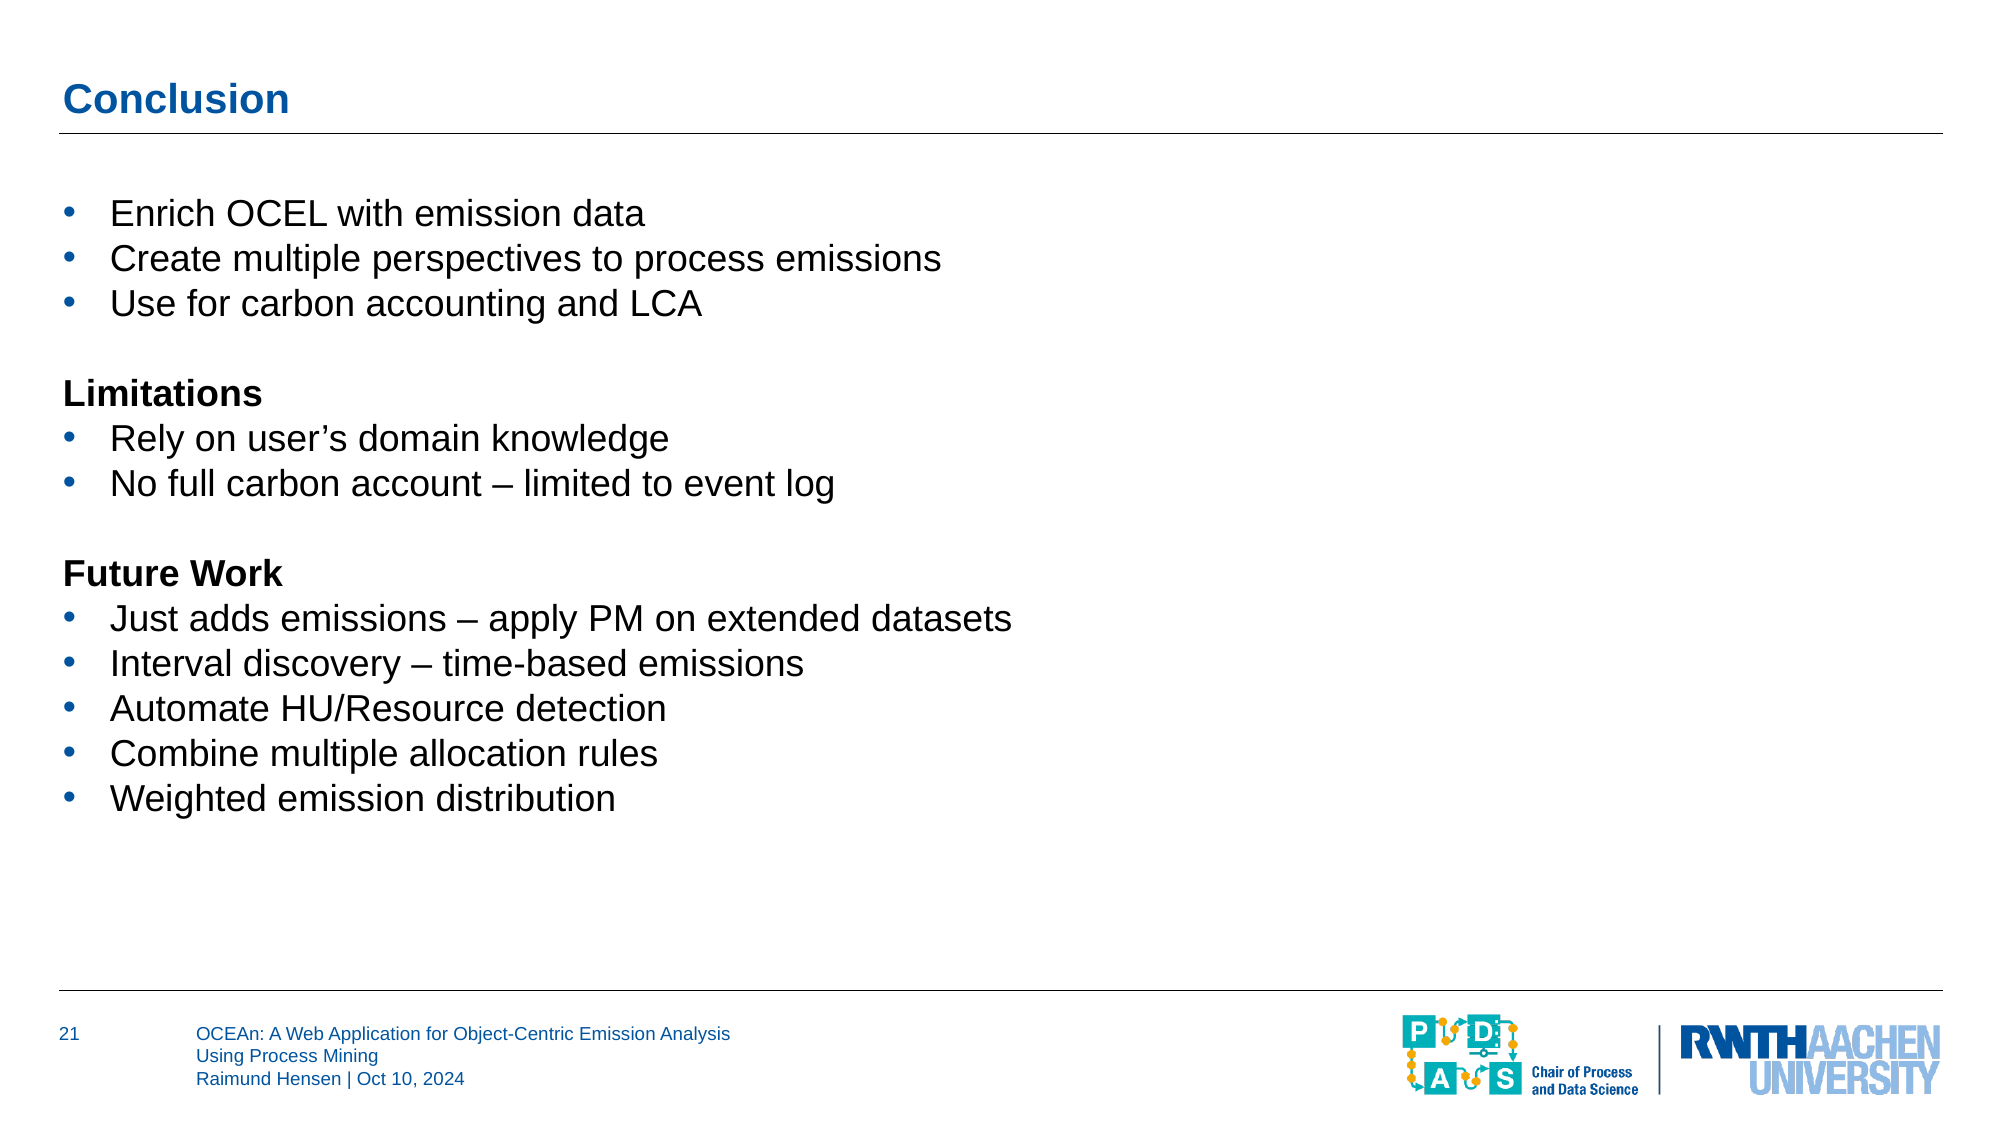

# Conclusion
Enrich OCEL with emission data
Create multiple perspectives to process emissions
Use for carbon accounting and LCA

Limitations
Rely on user’s domain knowledge
No full carbon account – limited to event log

Future Work
Just adds emissions – apply PM on extended datasets
Interval discovery – time-based emissions
Automate HU/Resource detection
Combine multiple allocation rules
Weighted emission distribution